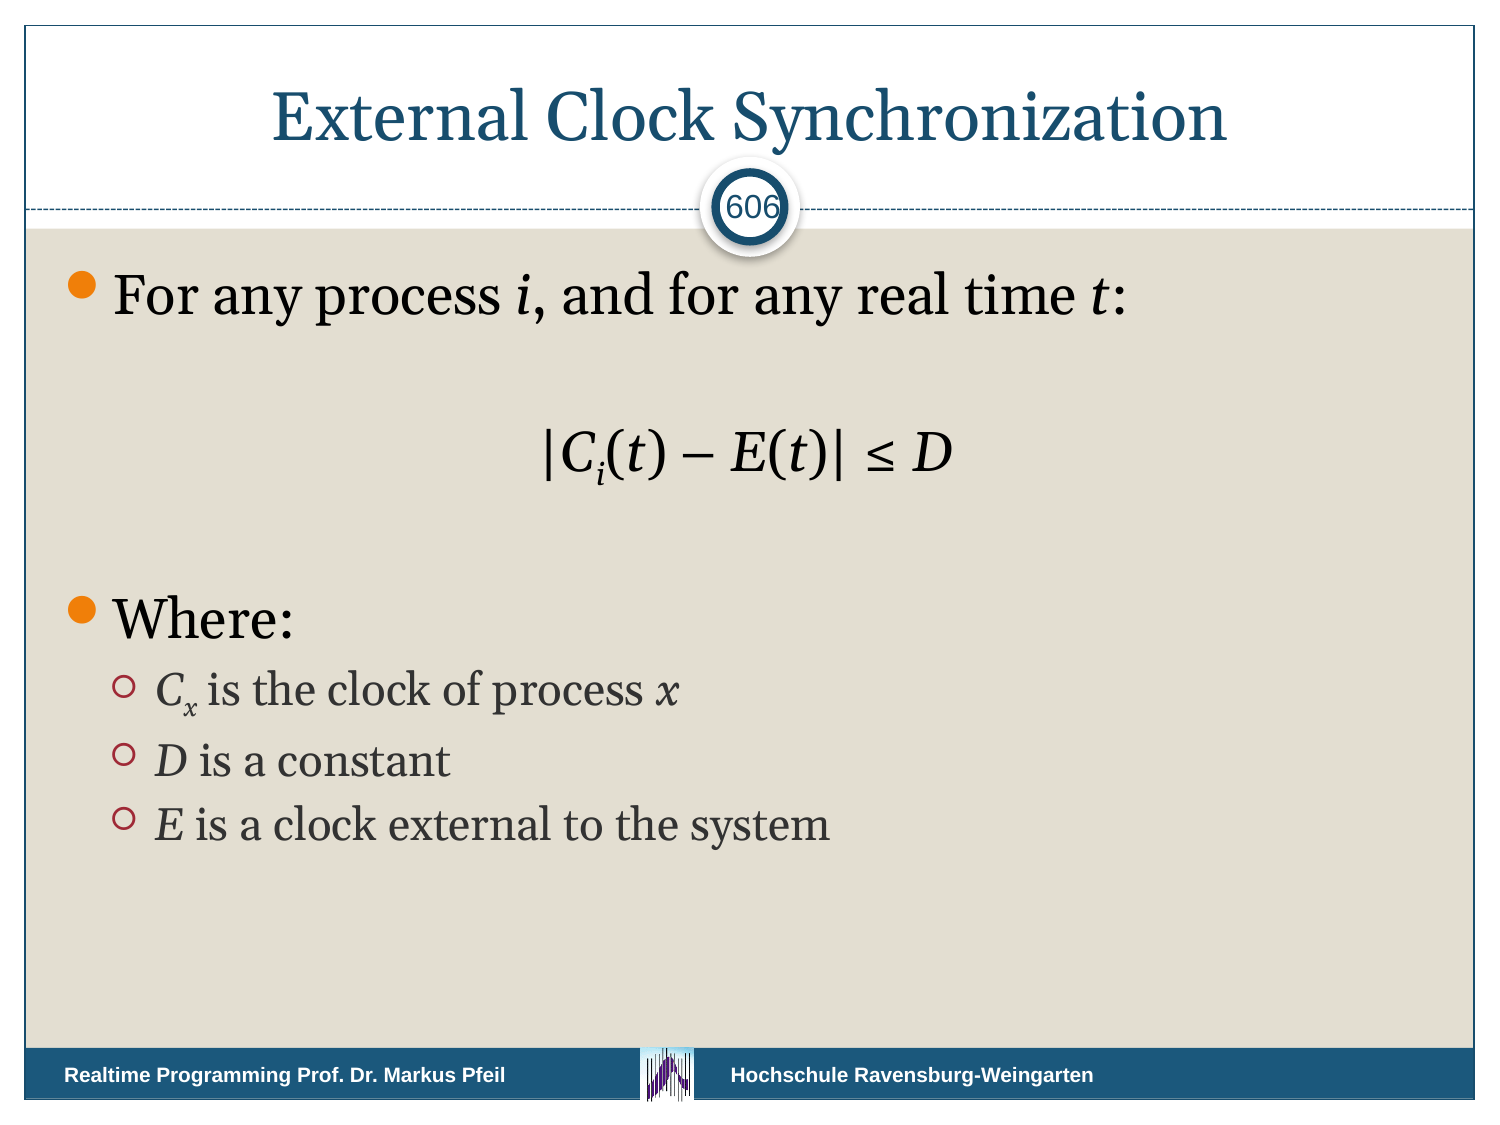

# External Clock Synchronization
606
For any process i, and for any real time t:

|Ci(t) – E(t)| ≤ D

Where:
Cx is the clock of process x
D is a constant
E is a clock external to the system
Realtime Programming Prof. Dr. Markus Pfeil